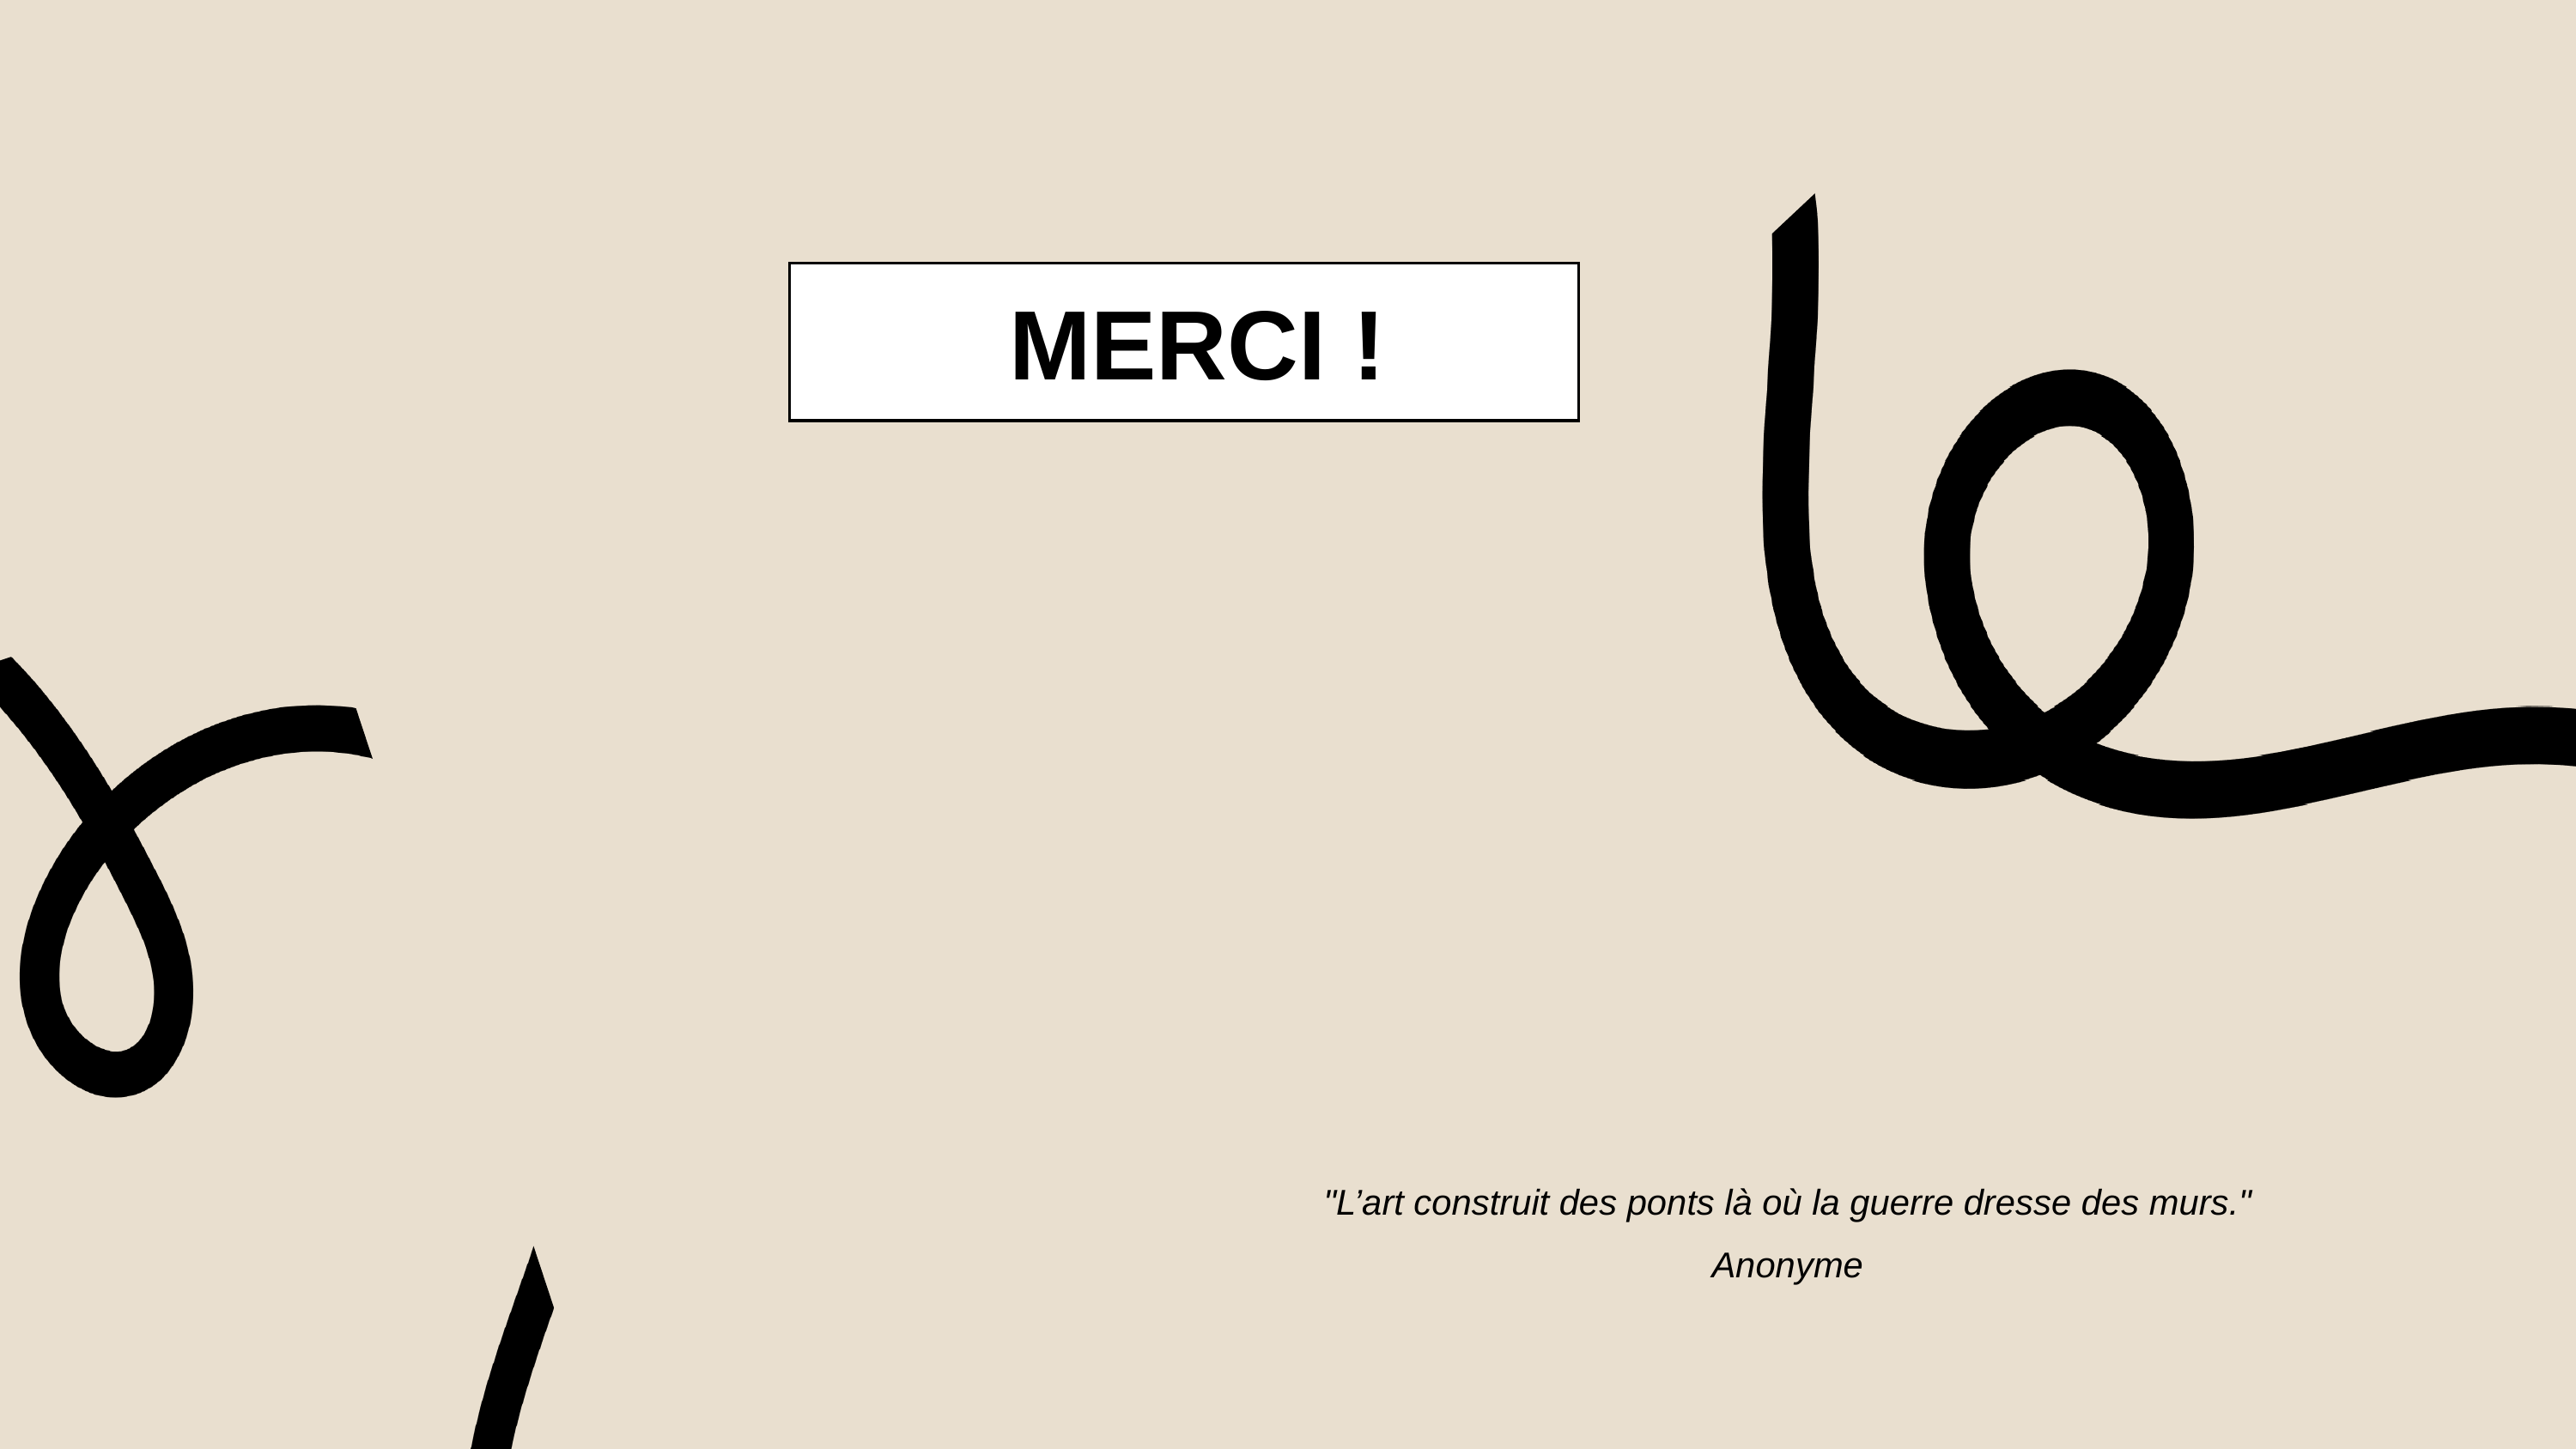

MERCI !

"L’art construit des ponts là où la guerre dresse des murs."
Anonyme